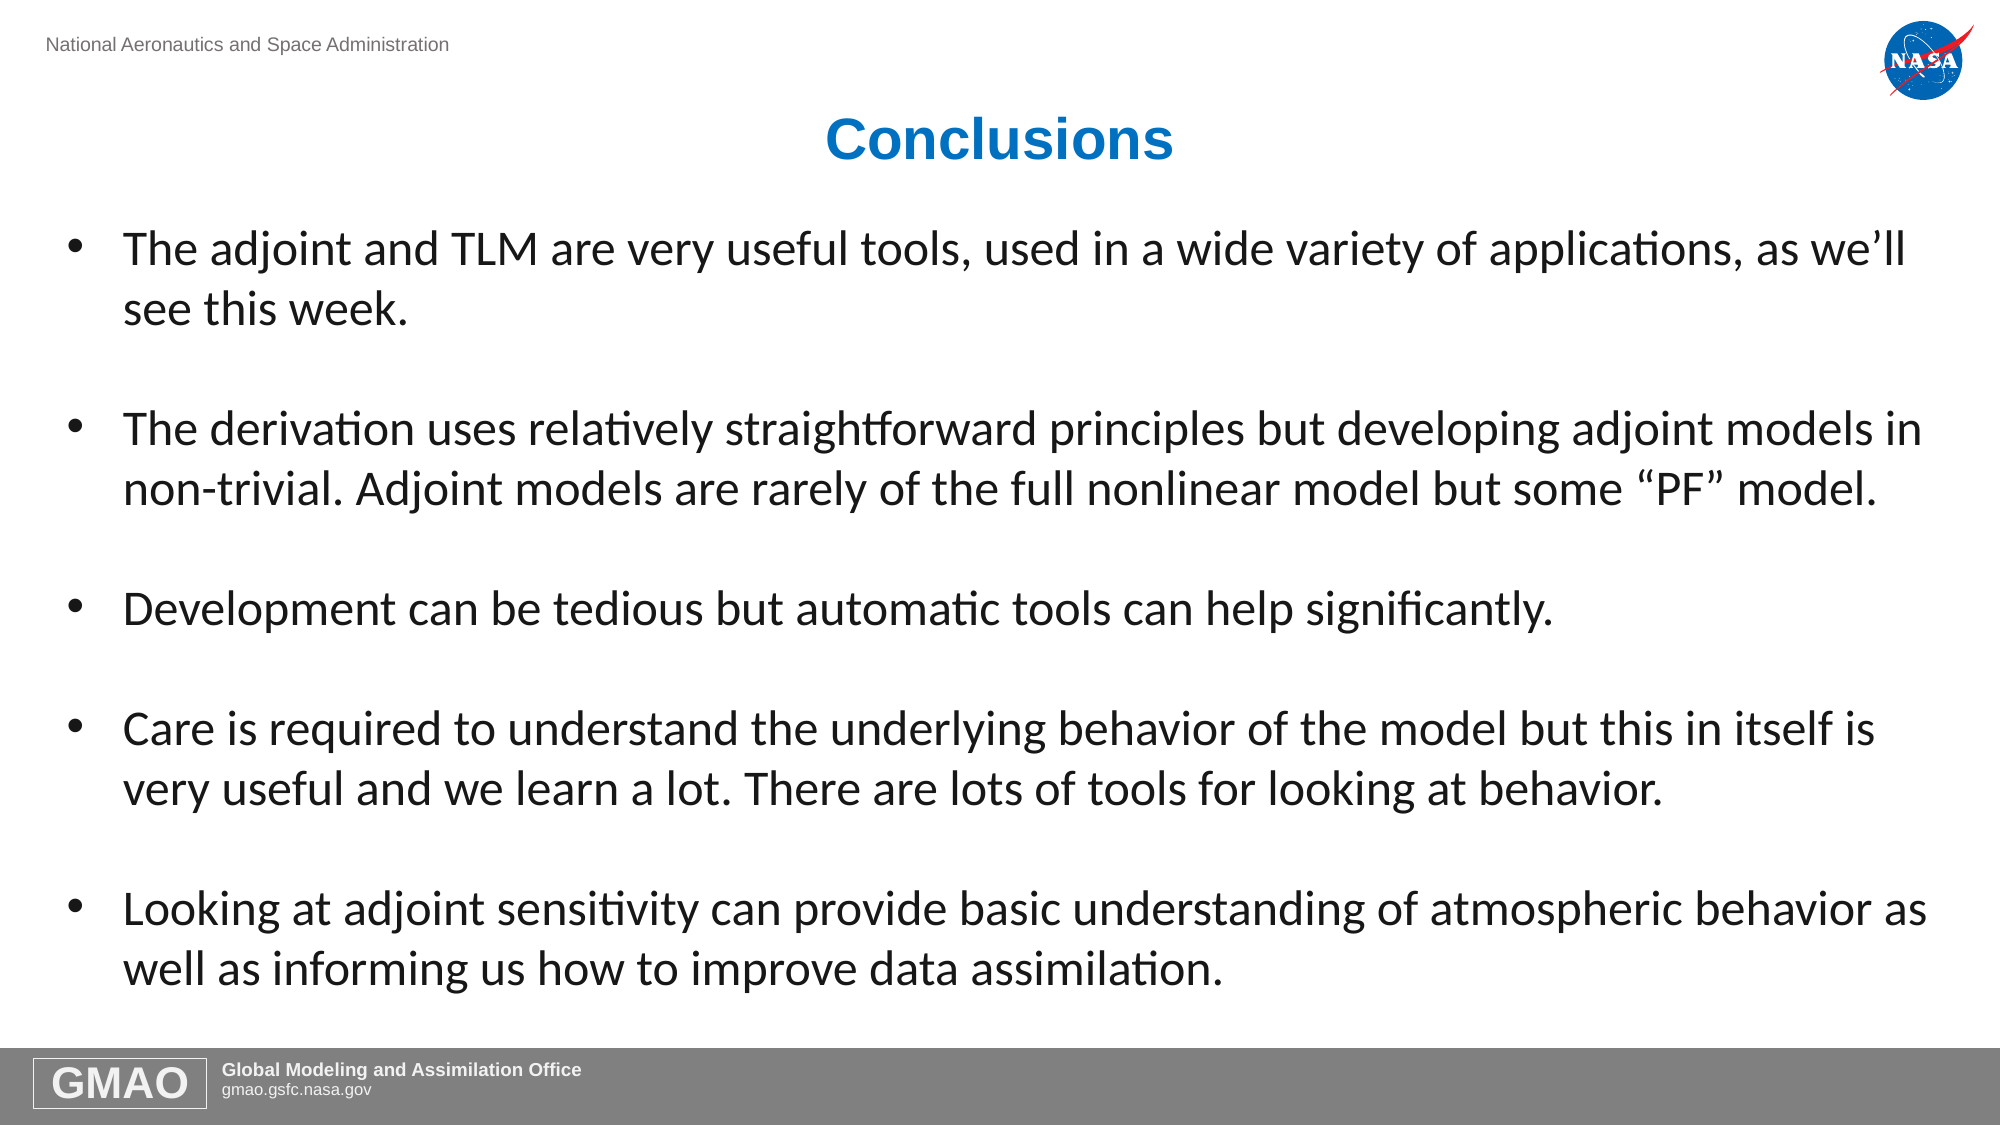

# Conclusions
The adjoint and TLM are very useful tools, used in a wide variety of applications, as we’ll see this week.

The derivation uses relatively straightforward principles but developing adjoint models in non-trivial. Adjoint models are rarely of the full nonlinear model but some “PF” model.

Development can be tedious but automatic tools can help significantly.

Care is required to understand the underlying behavior of the model but this in itself is very useful and we learn a lot. There are lots of tools for looking at behavior.

Looking at adjoint sensitivity can provide basic understanding of atmospheric behavior as well as informing us how to improve data assimilation.